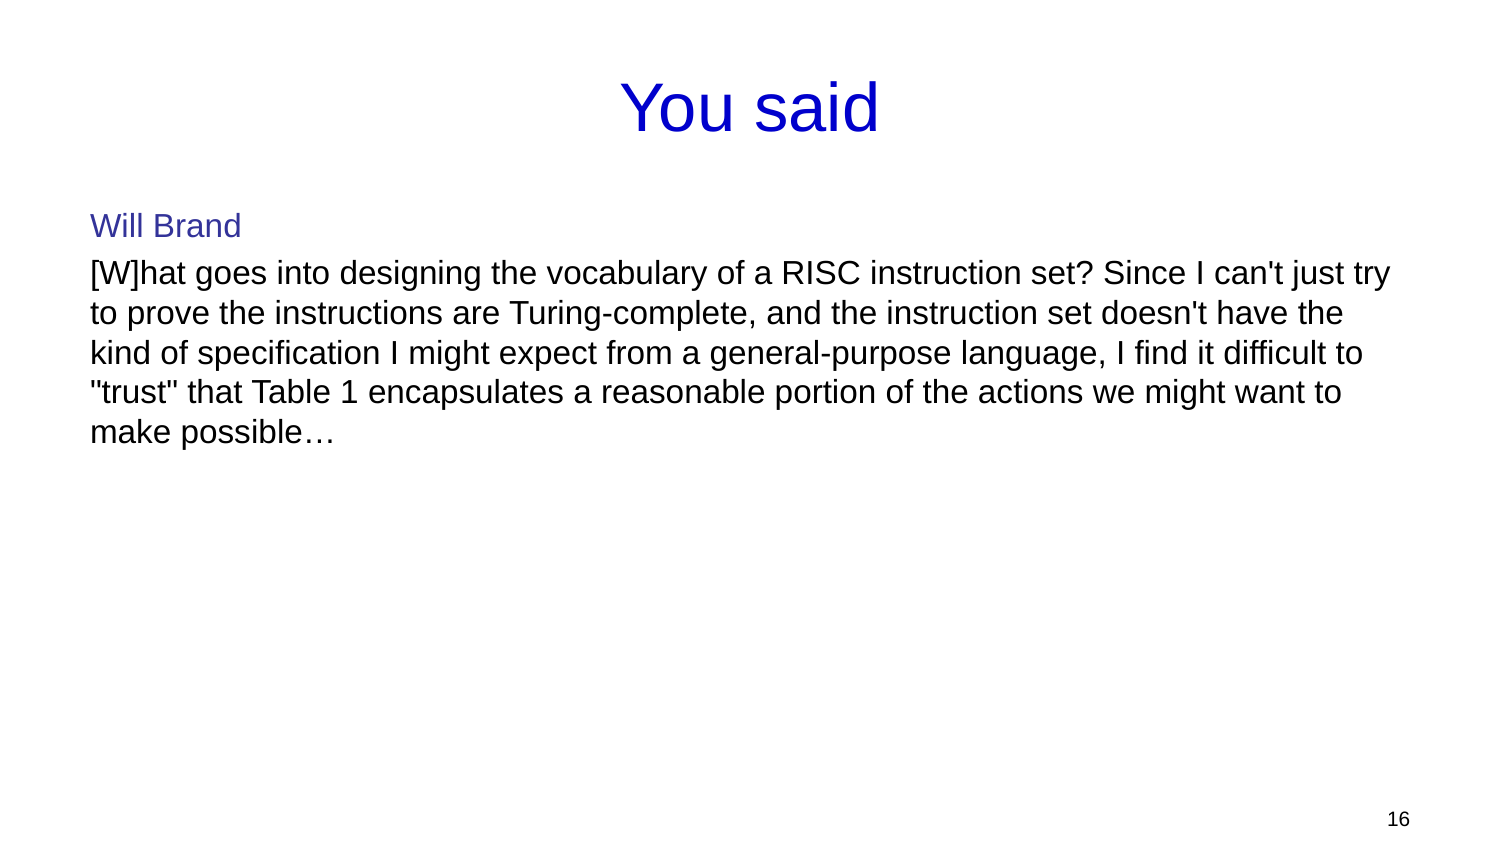

# You said
Will Brand
[W]hat goes into designing the vocabulary of a RISC instruction set? Since I can't just try to prove the instructions are Turing-complete, and the instruction set doesn't have the kind of specification I might expect from a general-purpose language, I find it difficult to "trust" that Table 1 encapsulates a reasonable portion of the actions we might want to make possible…
16